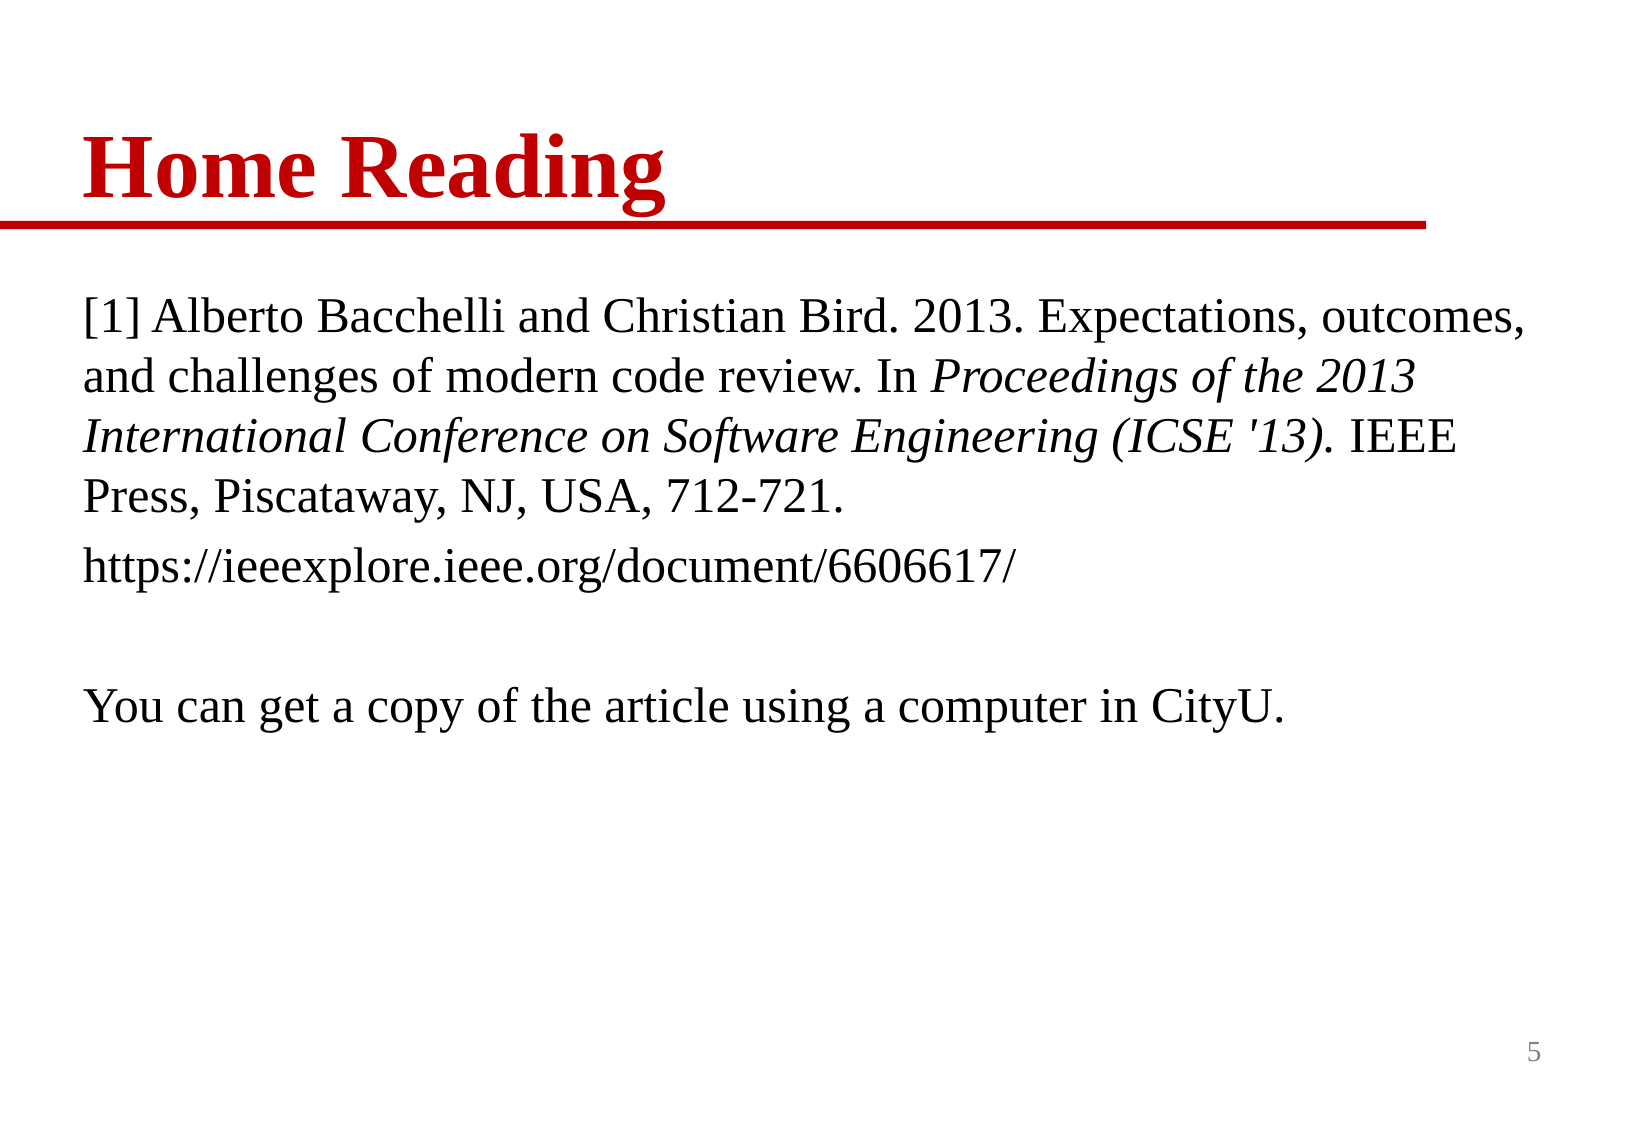

# Home Reading
[1] Alberto Bacchelli and Christian Bird. 2013. Expectations, outcomes, and challenges of modern code review. In Proceedings of the 2013 International Conference on Software Engineering (ICSE '13). IEEE Press, Piscataway, NJ, USA, 712-721.
https://ieeexplore.ieee.org/document/6606617/

You can get a copy of the article using a computer in CityU.

5